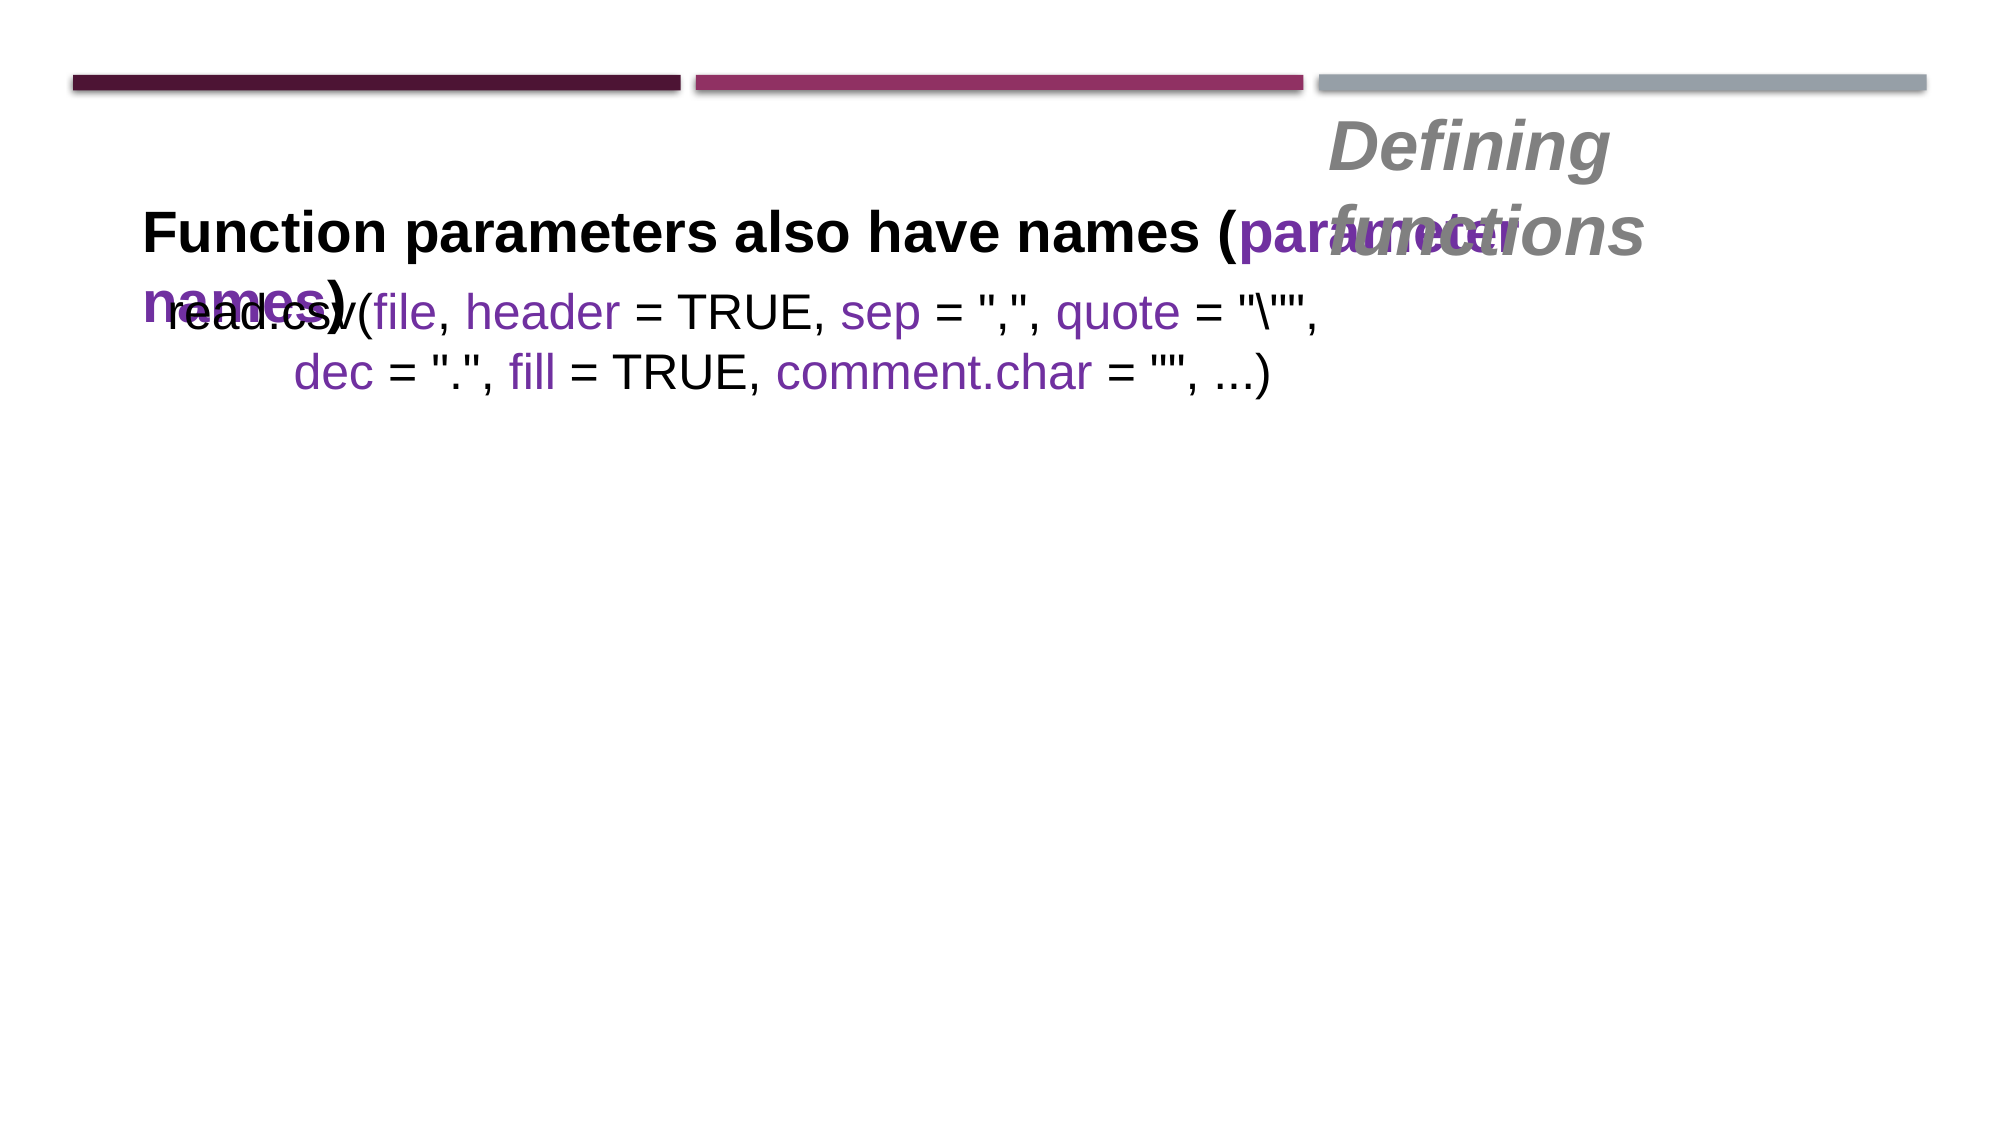

Defining functions
Function parameters also have names (parameter names)
read.csv(file, header = TRUE, sep = ",", quote = "\"",
         dec = ".", fill = TRUE, comment.char = "", ...)